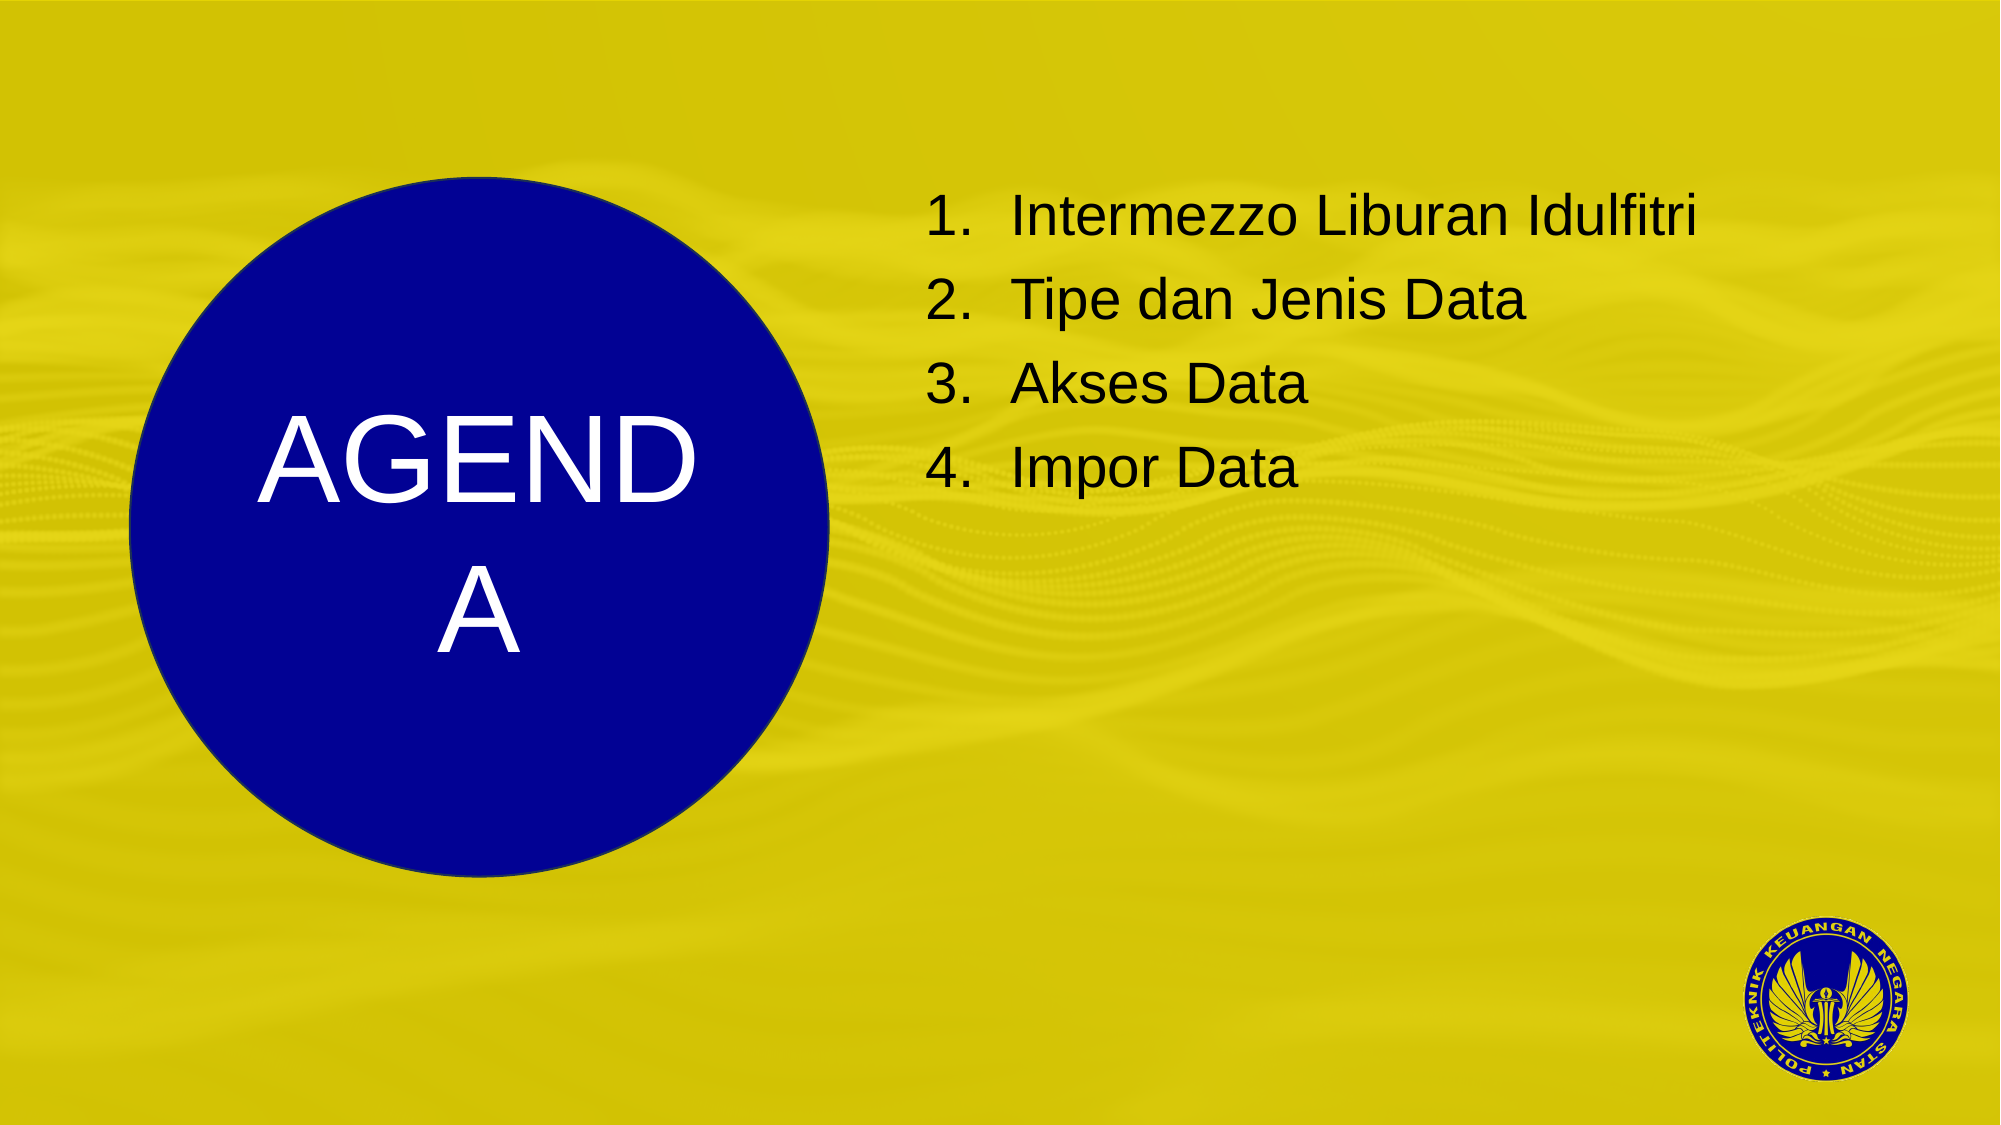

Intermezzo Liburan Idulfitri
Tipe dan Jenis Data
Akses Data
Impor Data